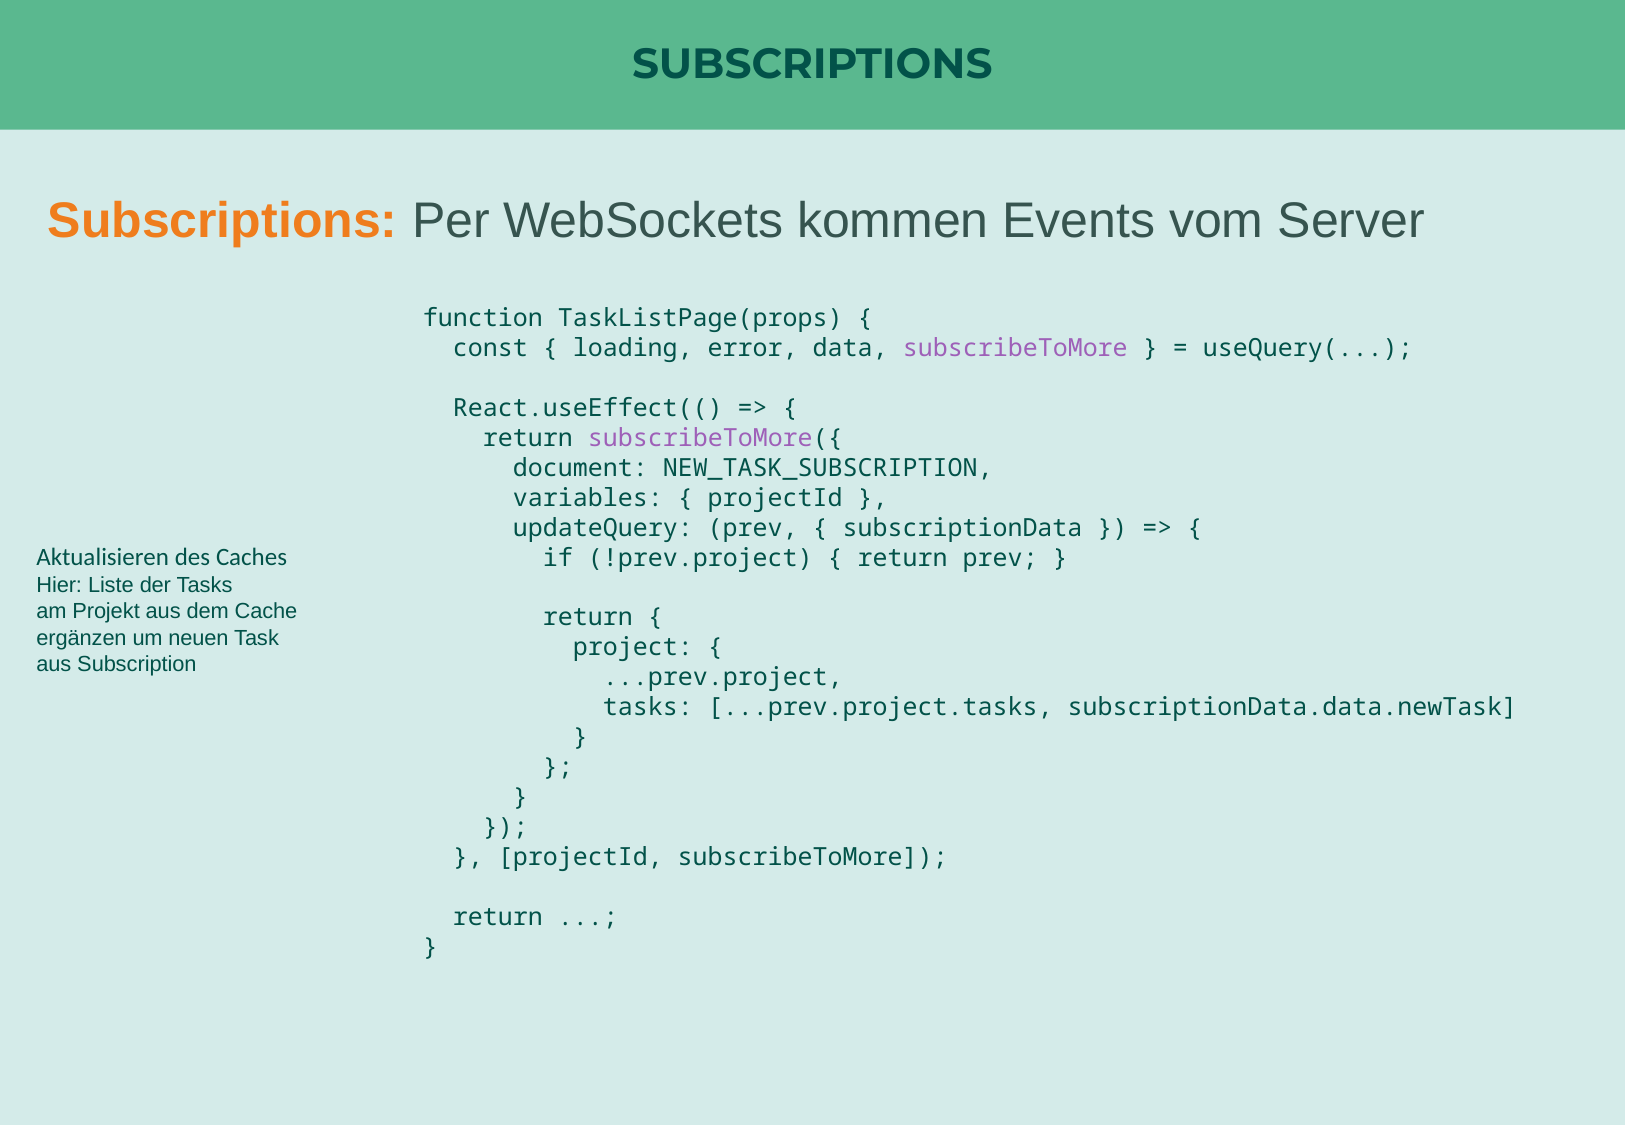

# Subscriptions
Subscriptions: Per WebSockets kommen Events vom Server

function TaskListPage(props) {
  const { loading, error, data, subscribeToMore } = useQuery(...);

  React.useEffect(() => {
    return subscribeToMore({
      document: NEW_TASK_SUBSCRIPTION,
      variables: { projectId },
      updateQuery: (prev, { subscriptionData }) => {
        if (!prev.project) { return prev; }

        return {
          project: {
            ...prev.project,
            tasks: [...prev.project.tasks, subscriptionData.data.newTask]
          }
        };
      }
    });
  }, [projectId, subscribeToMore]);

  return ...;
}
Aktualisieren des Caches
Hier: Liste der Tasks
am Projekt aus dem Cache
ergänzen um neuen Task
aus Subscription